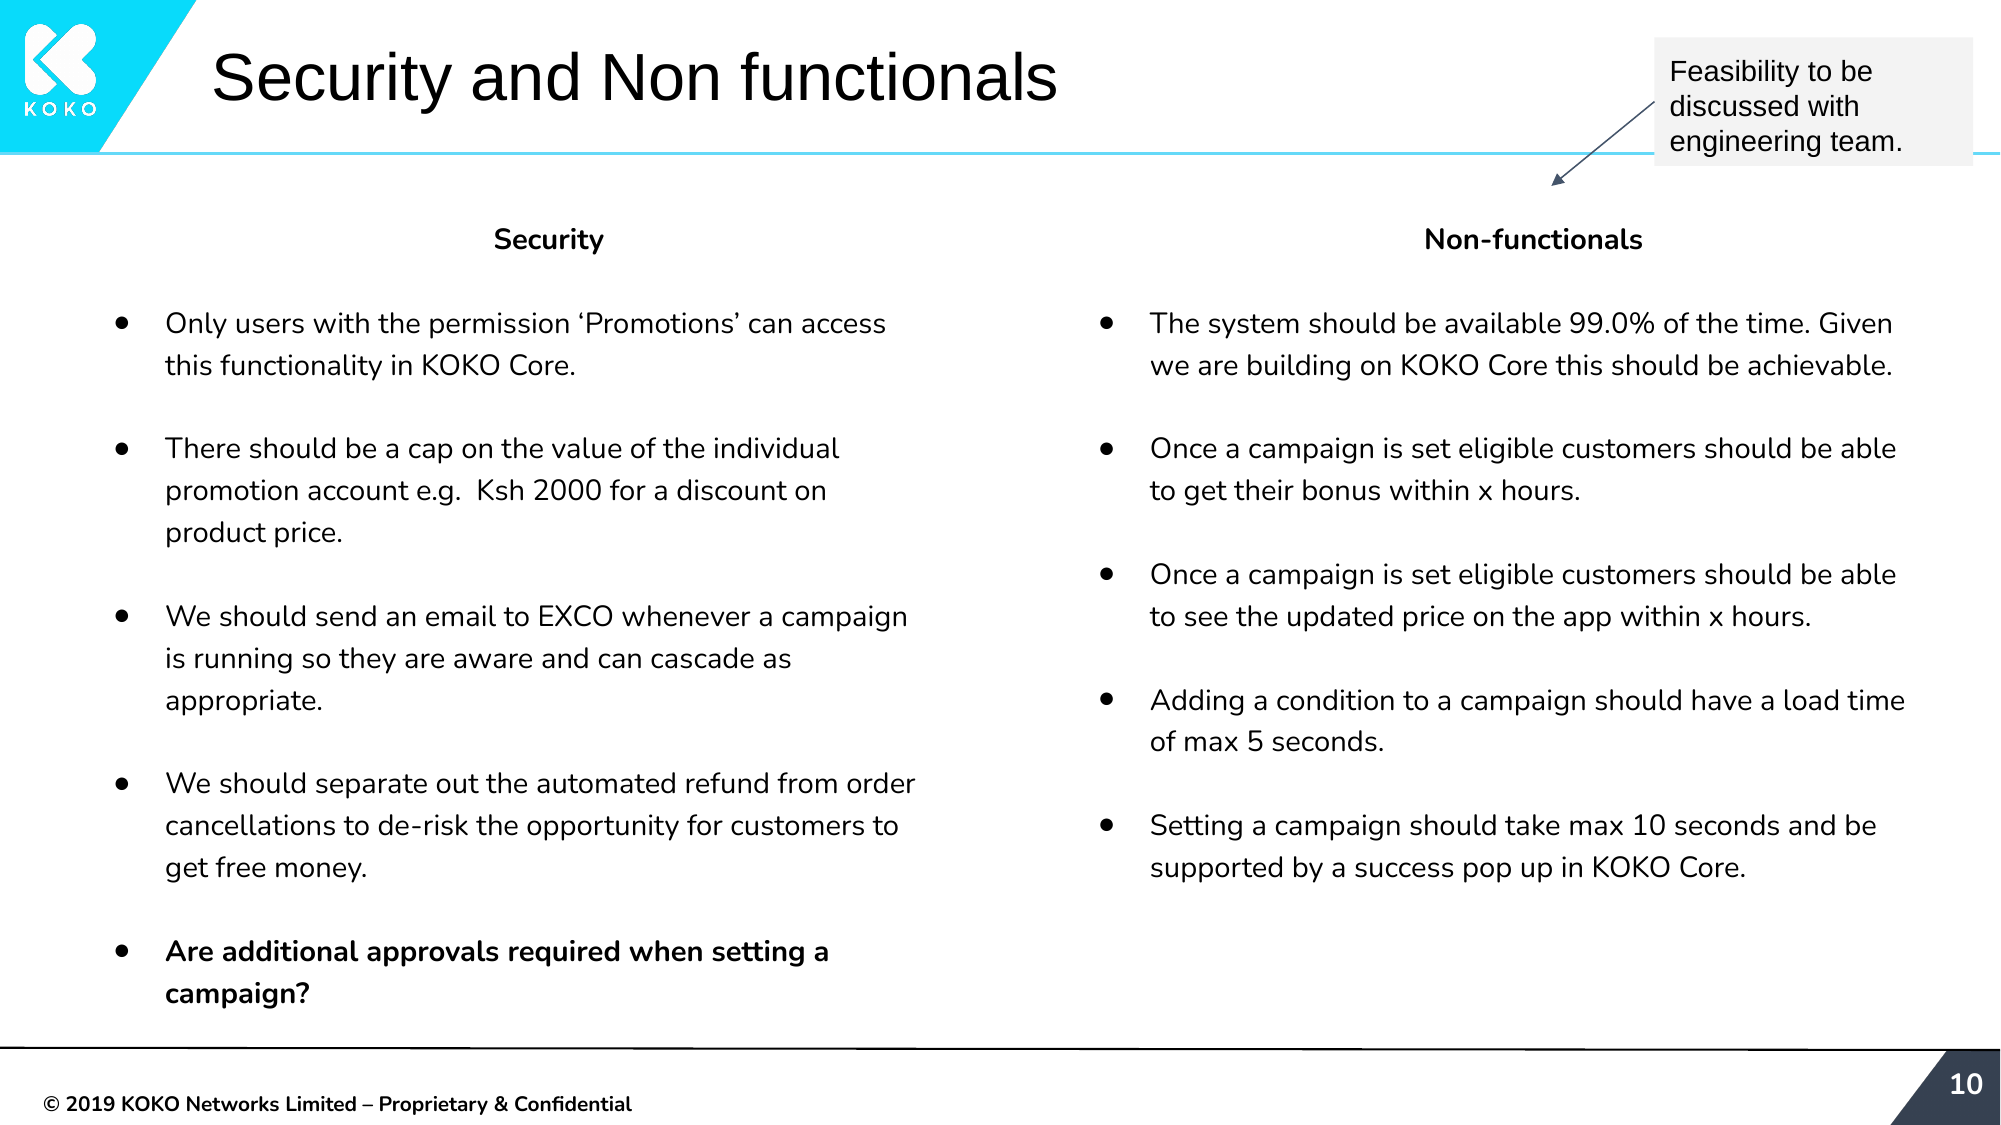

# Security and Non functionals
Feasibility to be discussed with engineering team.
Security
Only users with the permission ‘Promotions’ can access this functionality in KOKO Core.
There should be a cap on the value of the individual promotion account e.g.  Ksh 2000 for a discount on product price.
We should send an email to EXCO whenever a campaign is running so they are aware and can cascade as appropriate.
We should separate out the automated refund from order cancellations to de-risk the opportunity for customers to get free money.
Are additional approvals required when setting a campaign?

Non-functionals
The system should be available 99.0% of the time. Given we are building on KOKO Core this should be achievable.
Once a campaign is set eligible customers should be able to get their bonus within x hours.
Once a campaign is set eligible customers should be able to see the updated price on the app within x hours.
Adding a condition to a campaign should have a load time of max 5 seconds.
Setting a campaign should take max 10 seconds and be supported by a success pop up in KOKO Core.
10